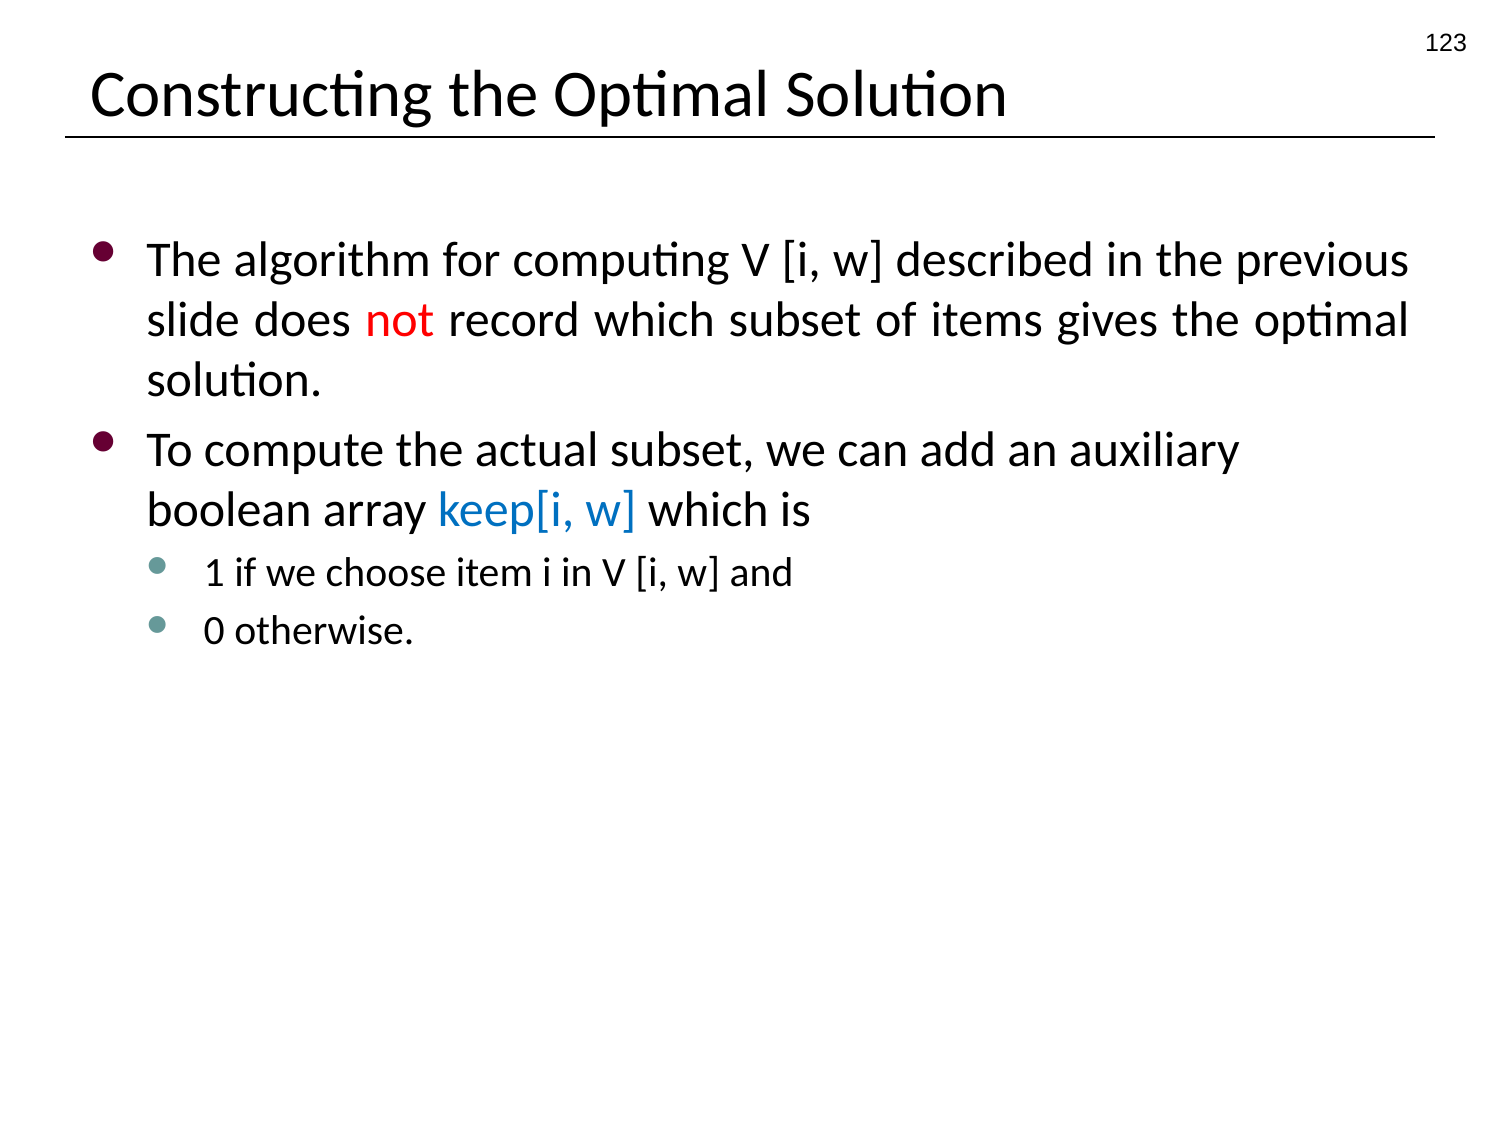

123
# Constructing the Optimal Solution

The algorithm for computing V [i, w] described in the previous slide does not record which subset of items gives the optimal solution.
To compute the actual subset, we can add an auxiliary boolean array keep[i, w] which is
1 if we choose item i in V [i, w] and
0 otherwise.